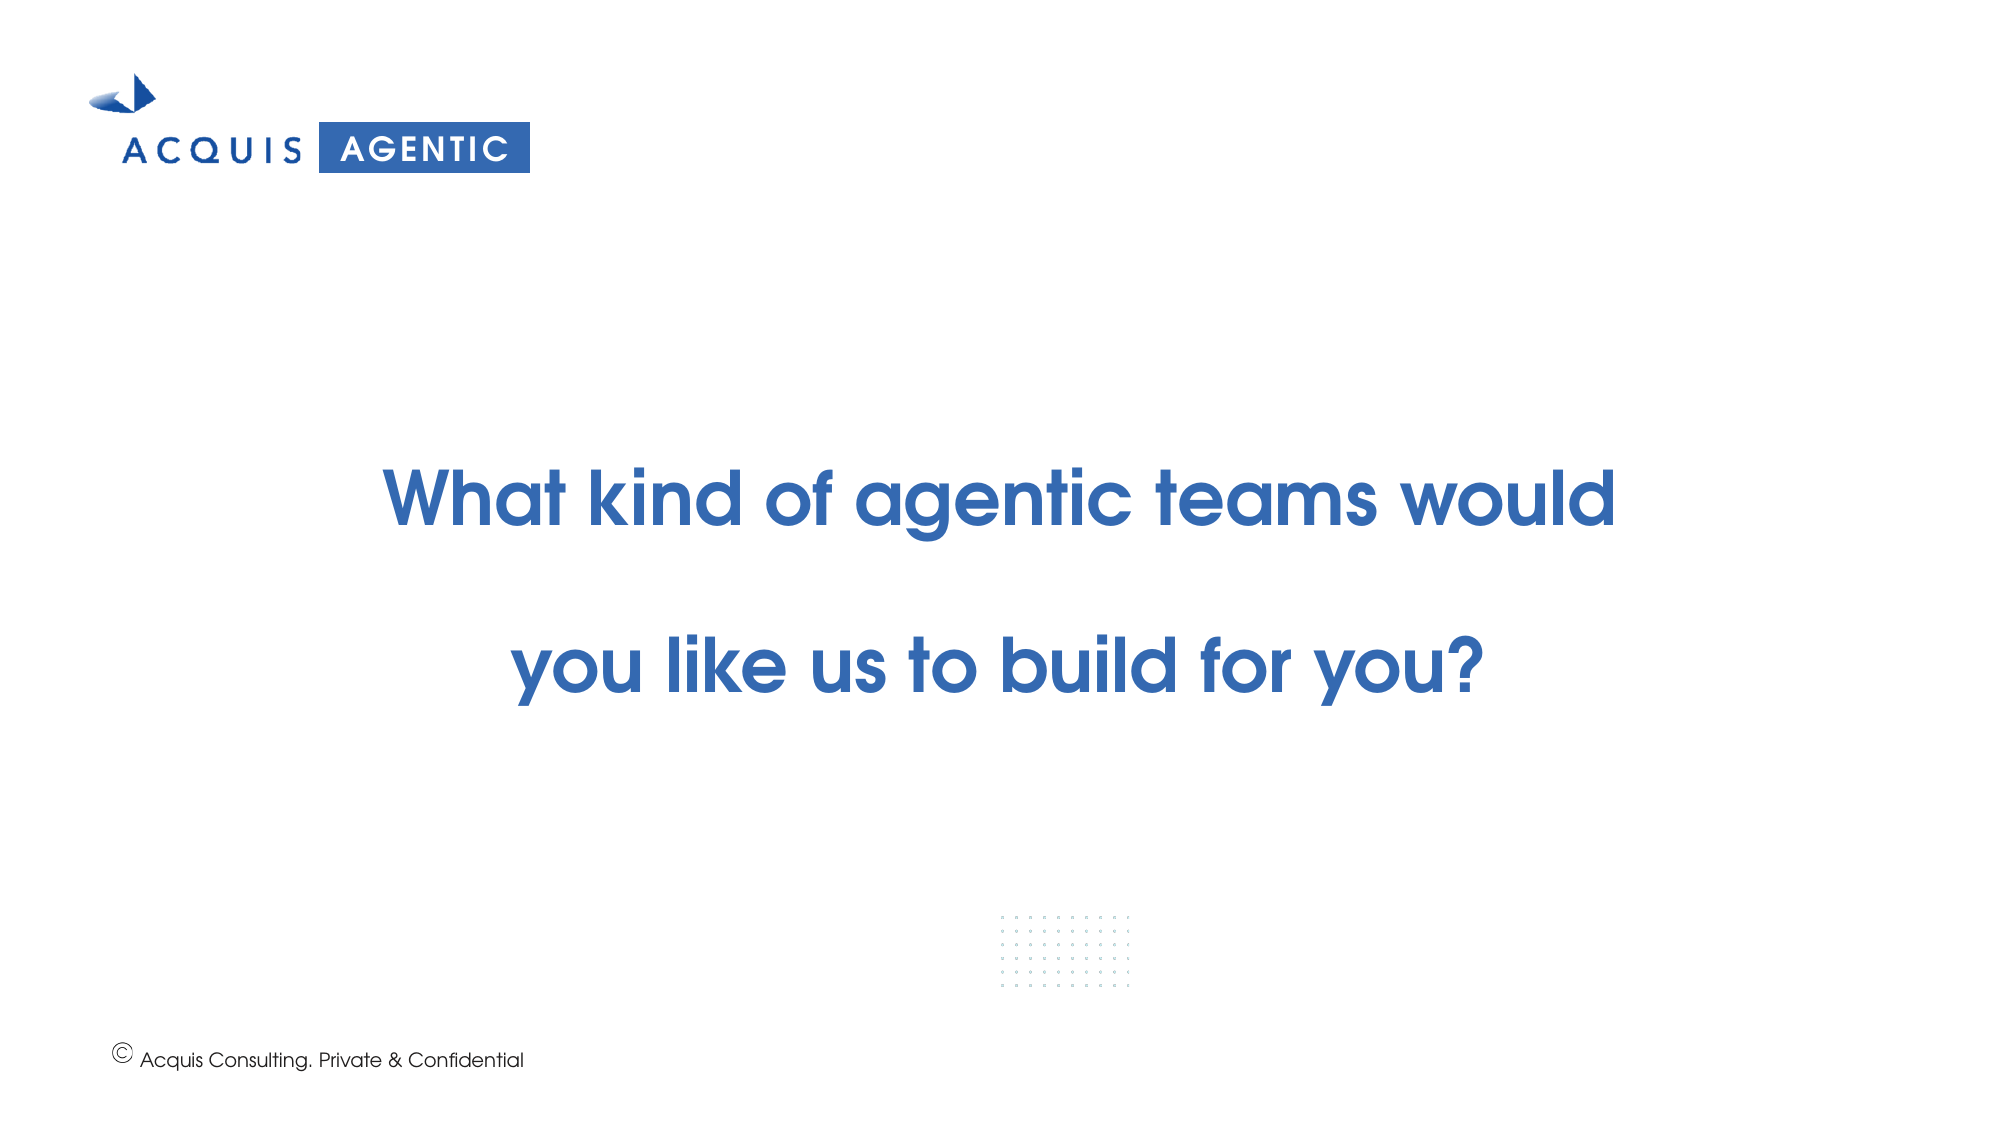

AGENTIC
What kind of agentic teams would you like us to build for you?

Acquis Consulting. Private & Confidential